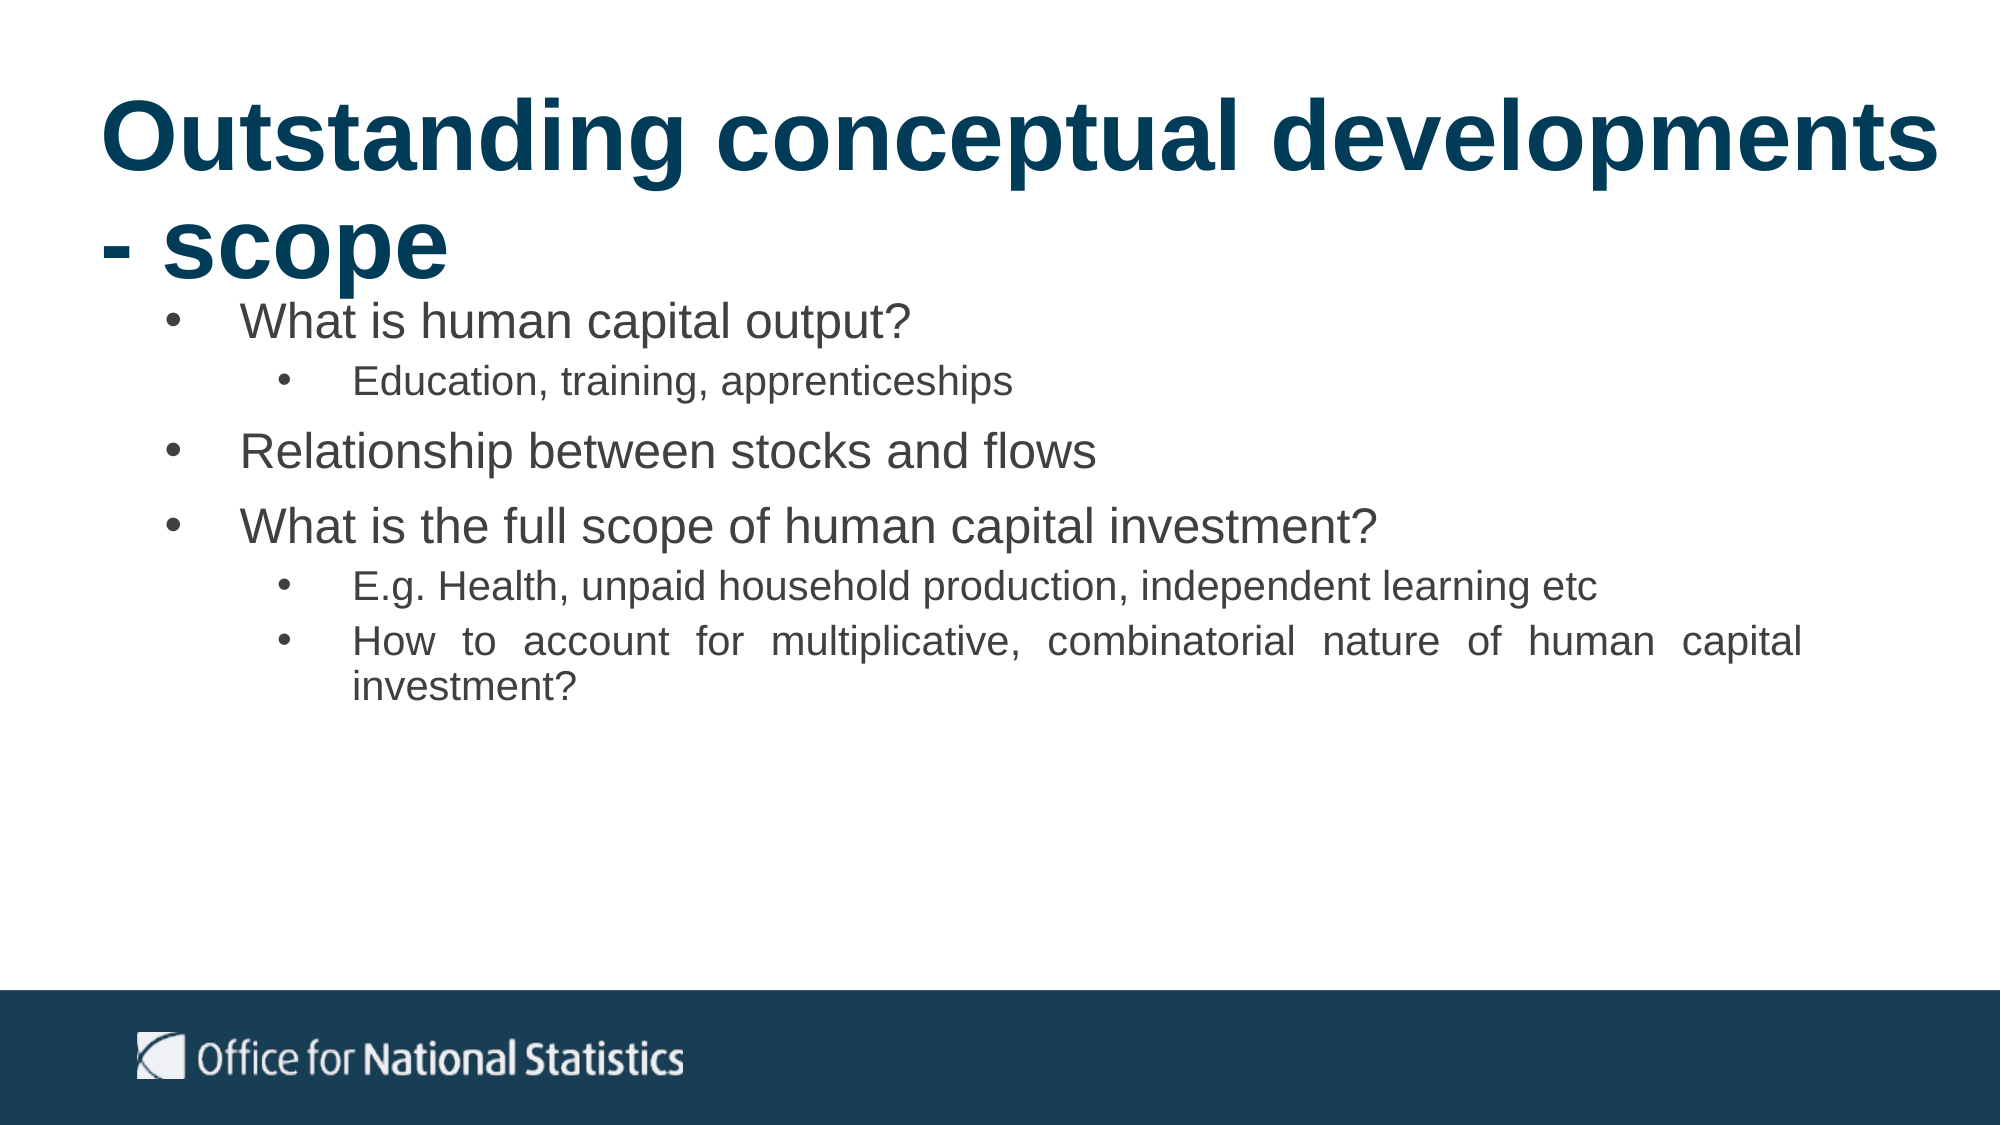

# Outstanding conceptual developments - scope
What is human capital output?
Education, training, apprenticeships
Relationship between stocks and flows
What is the full scope of human capital investment?
E.g. Health, unpaid household production, independent learning etc
How to account for multiplicative, combinatorial nature of human capital investment?